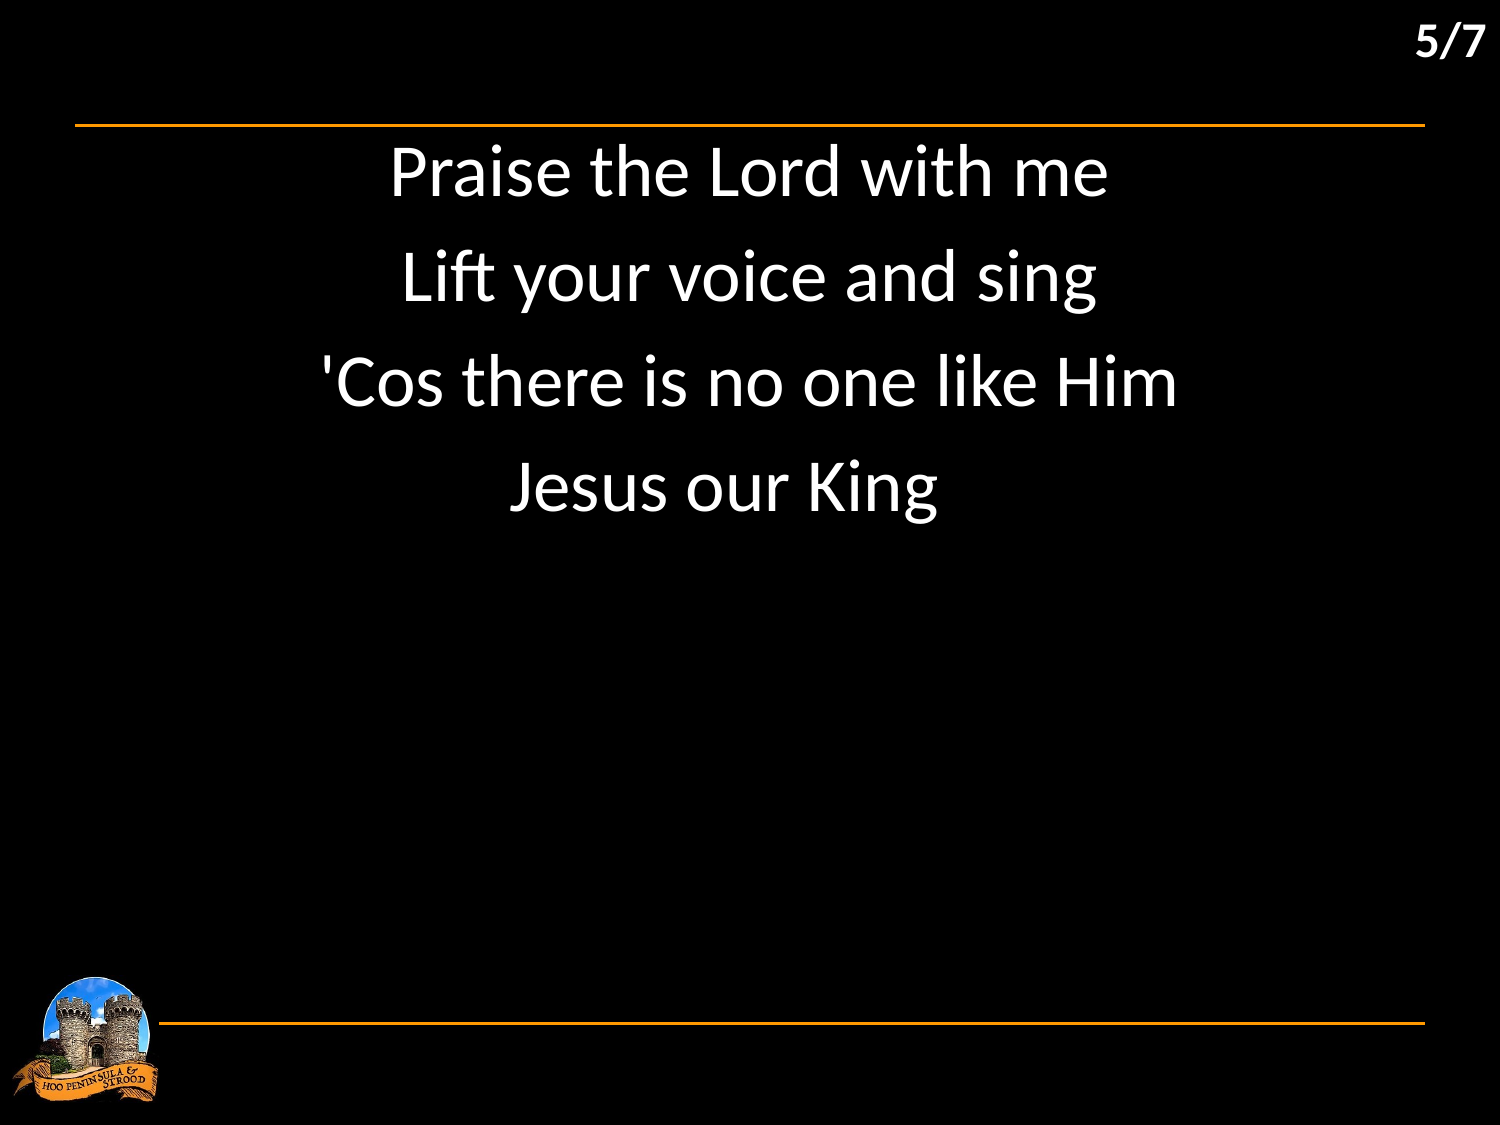

5/7
Praise the Lord with me
Lift your voice and sing
'Cos there is no one like Him
Jesus our King